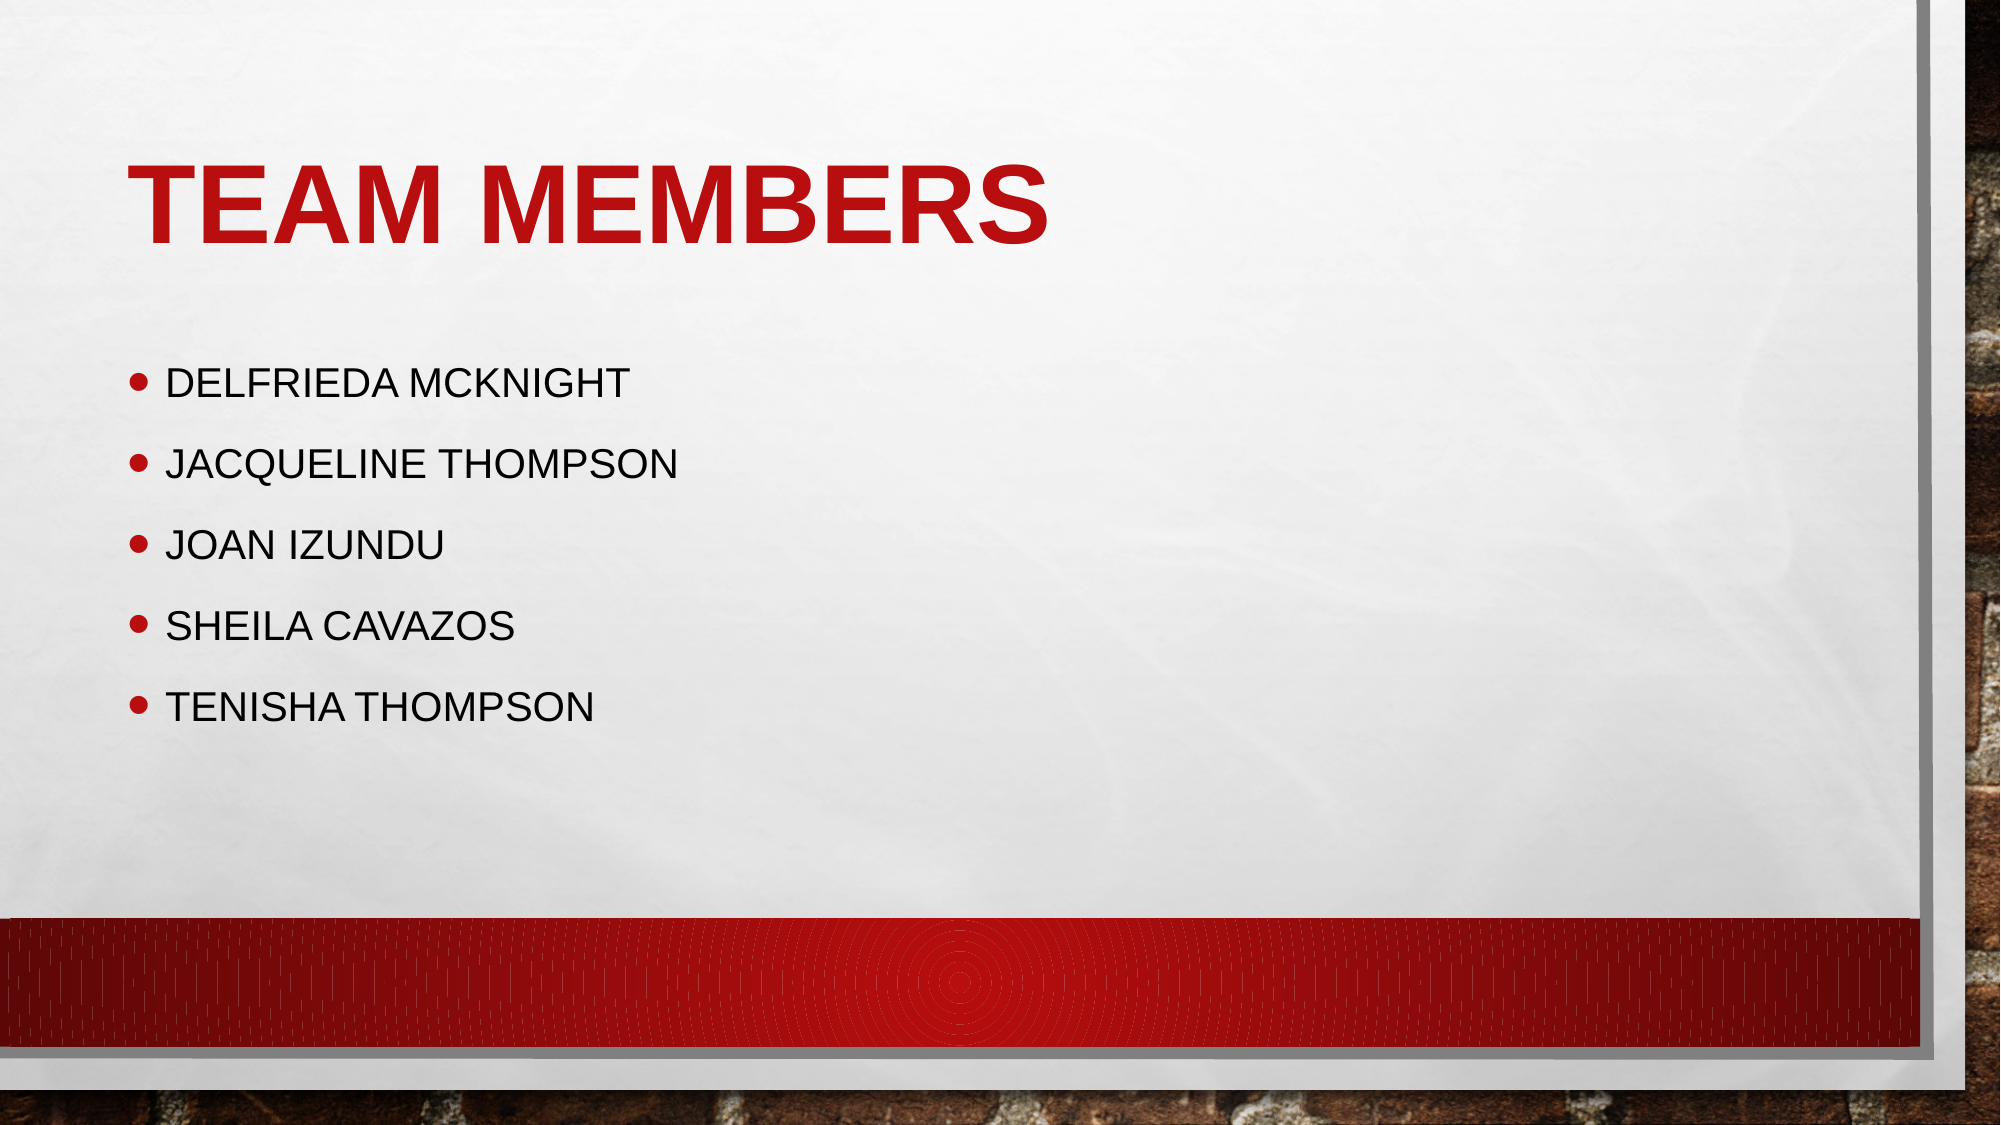

# TEAM MEMBERS
Delfrieda mcknight
Jacqueline THOMPSON
JOAN Izundu
SHEILA CAVAZOS
TENISHA THOMPSON